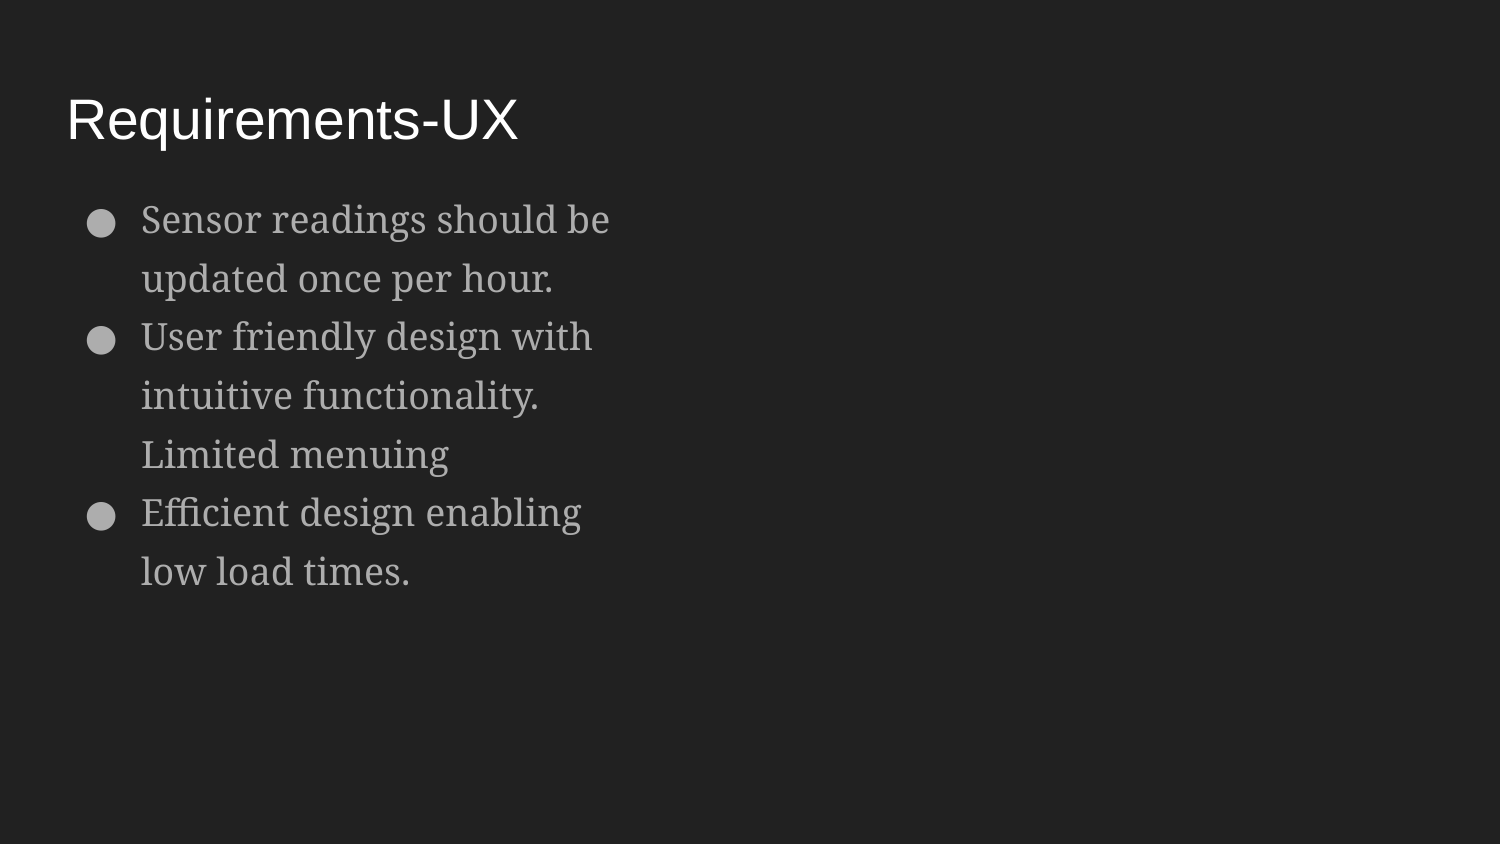

# Requirements-UX

Sensor readings should be updated once per hour.
User friendly design with intuitive functionality. Limited menuing
Efficient design enabling low load times.